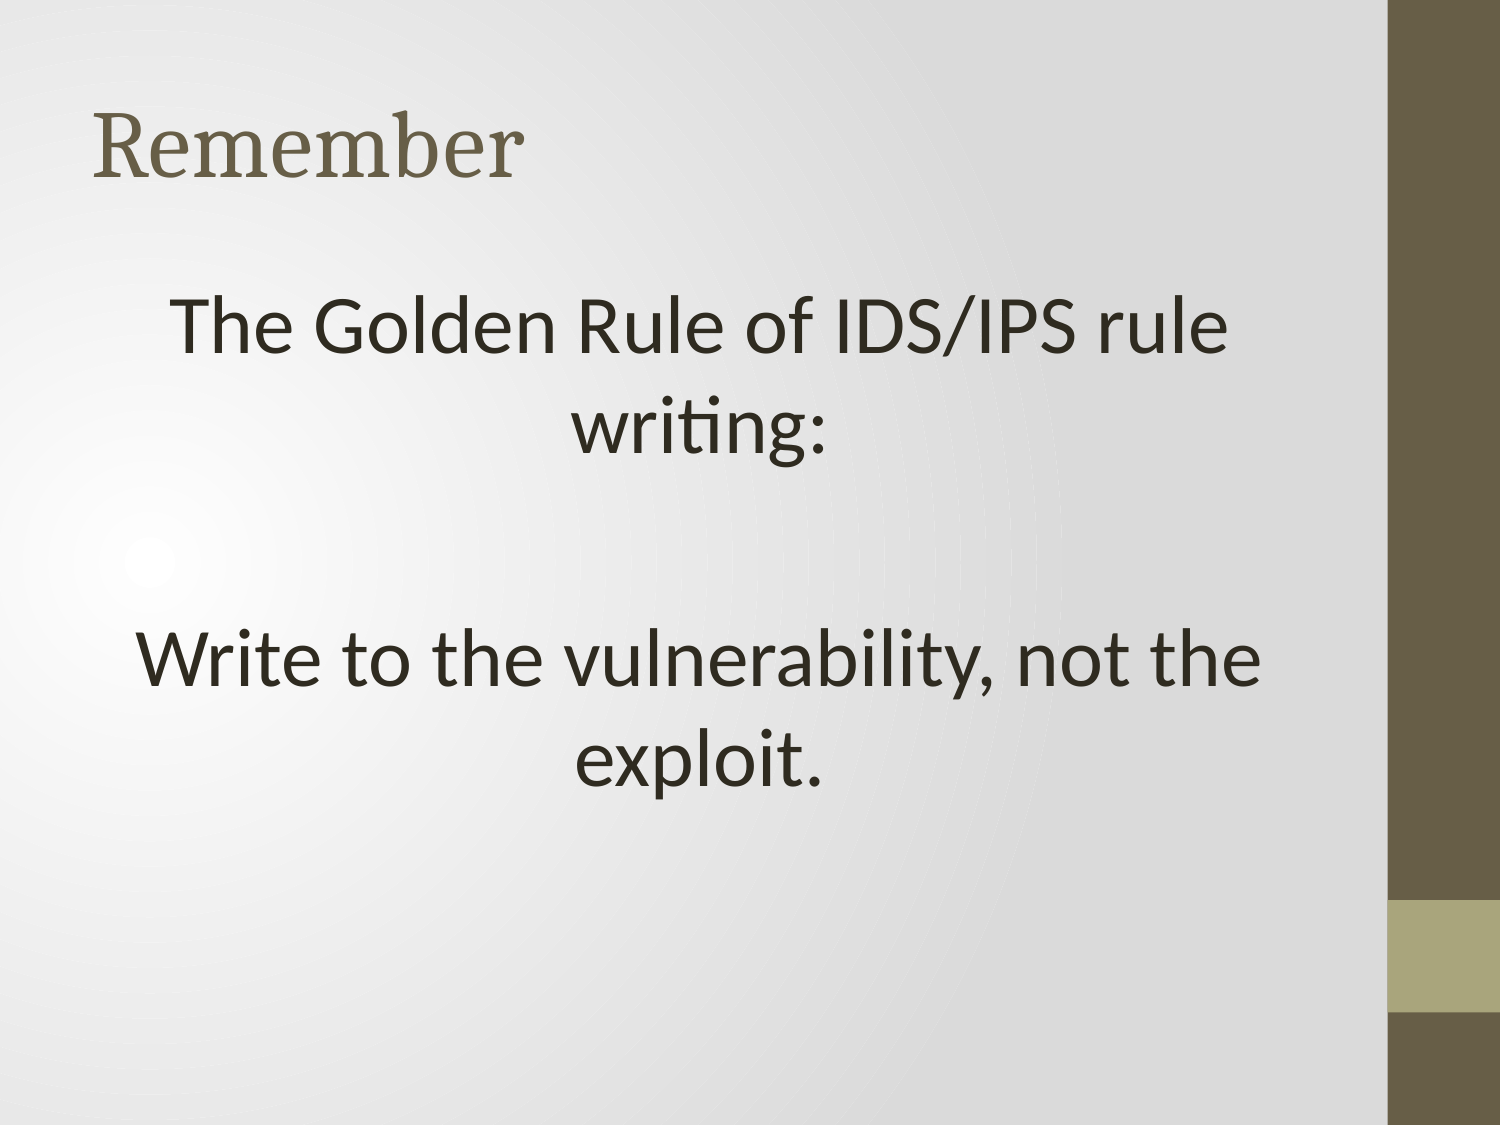

# Remember
The Golden Rule of IDS/IPS rule writing:

Write to the vulnerability, not the exploit.